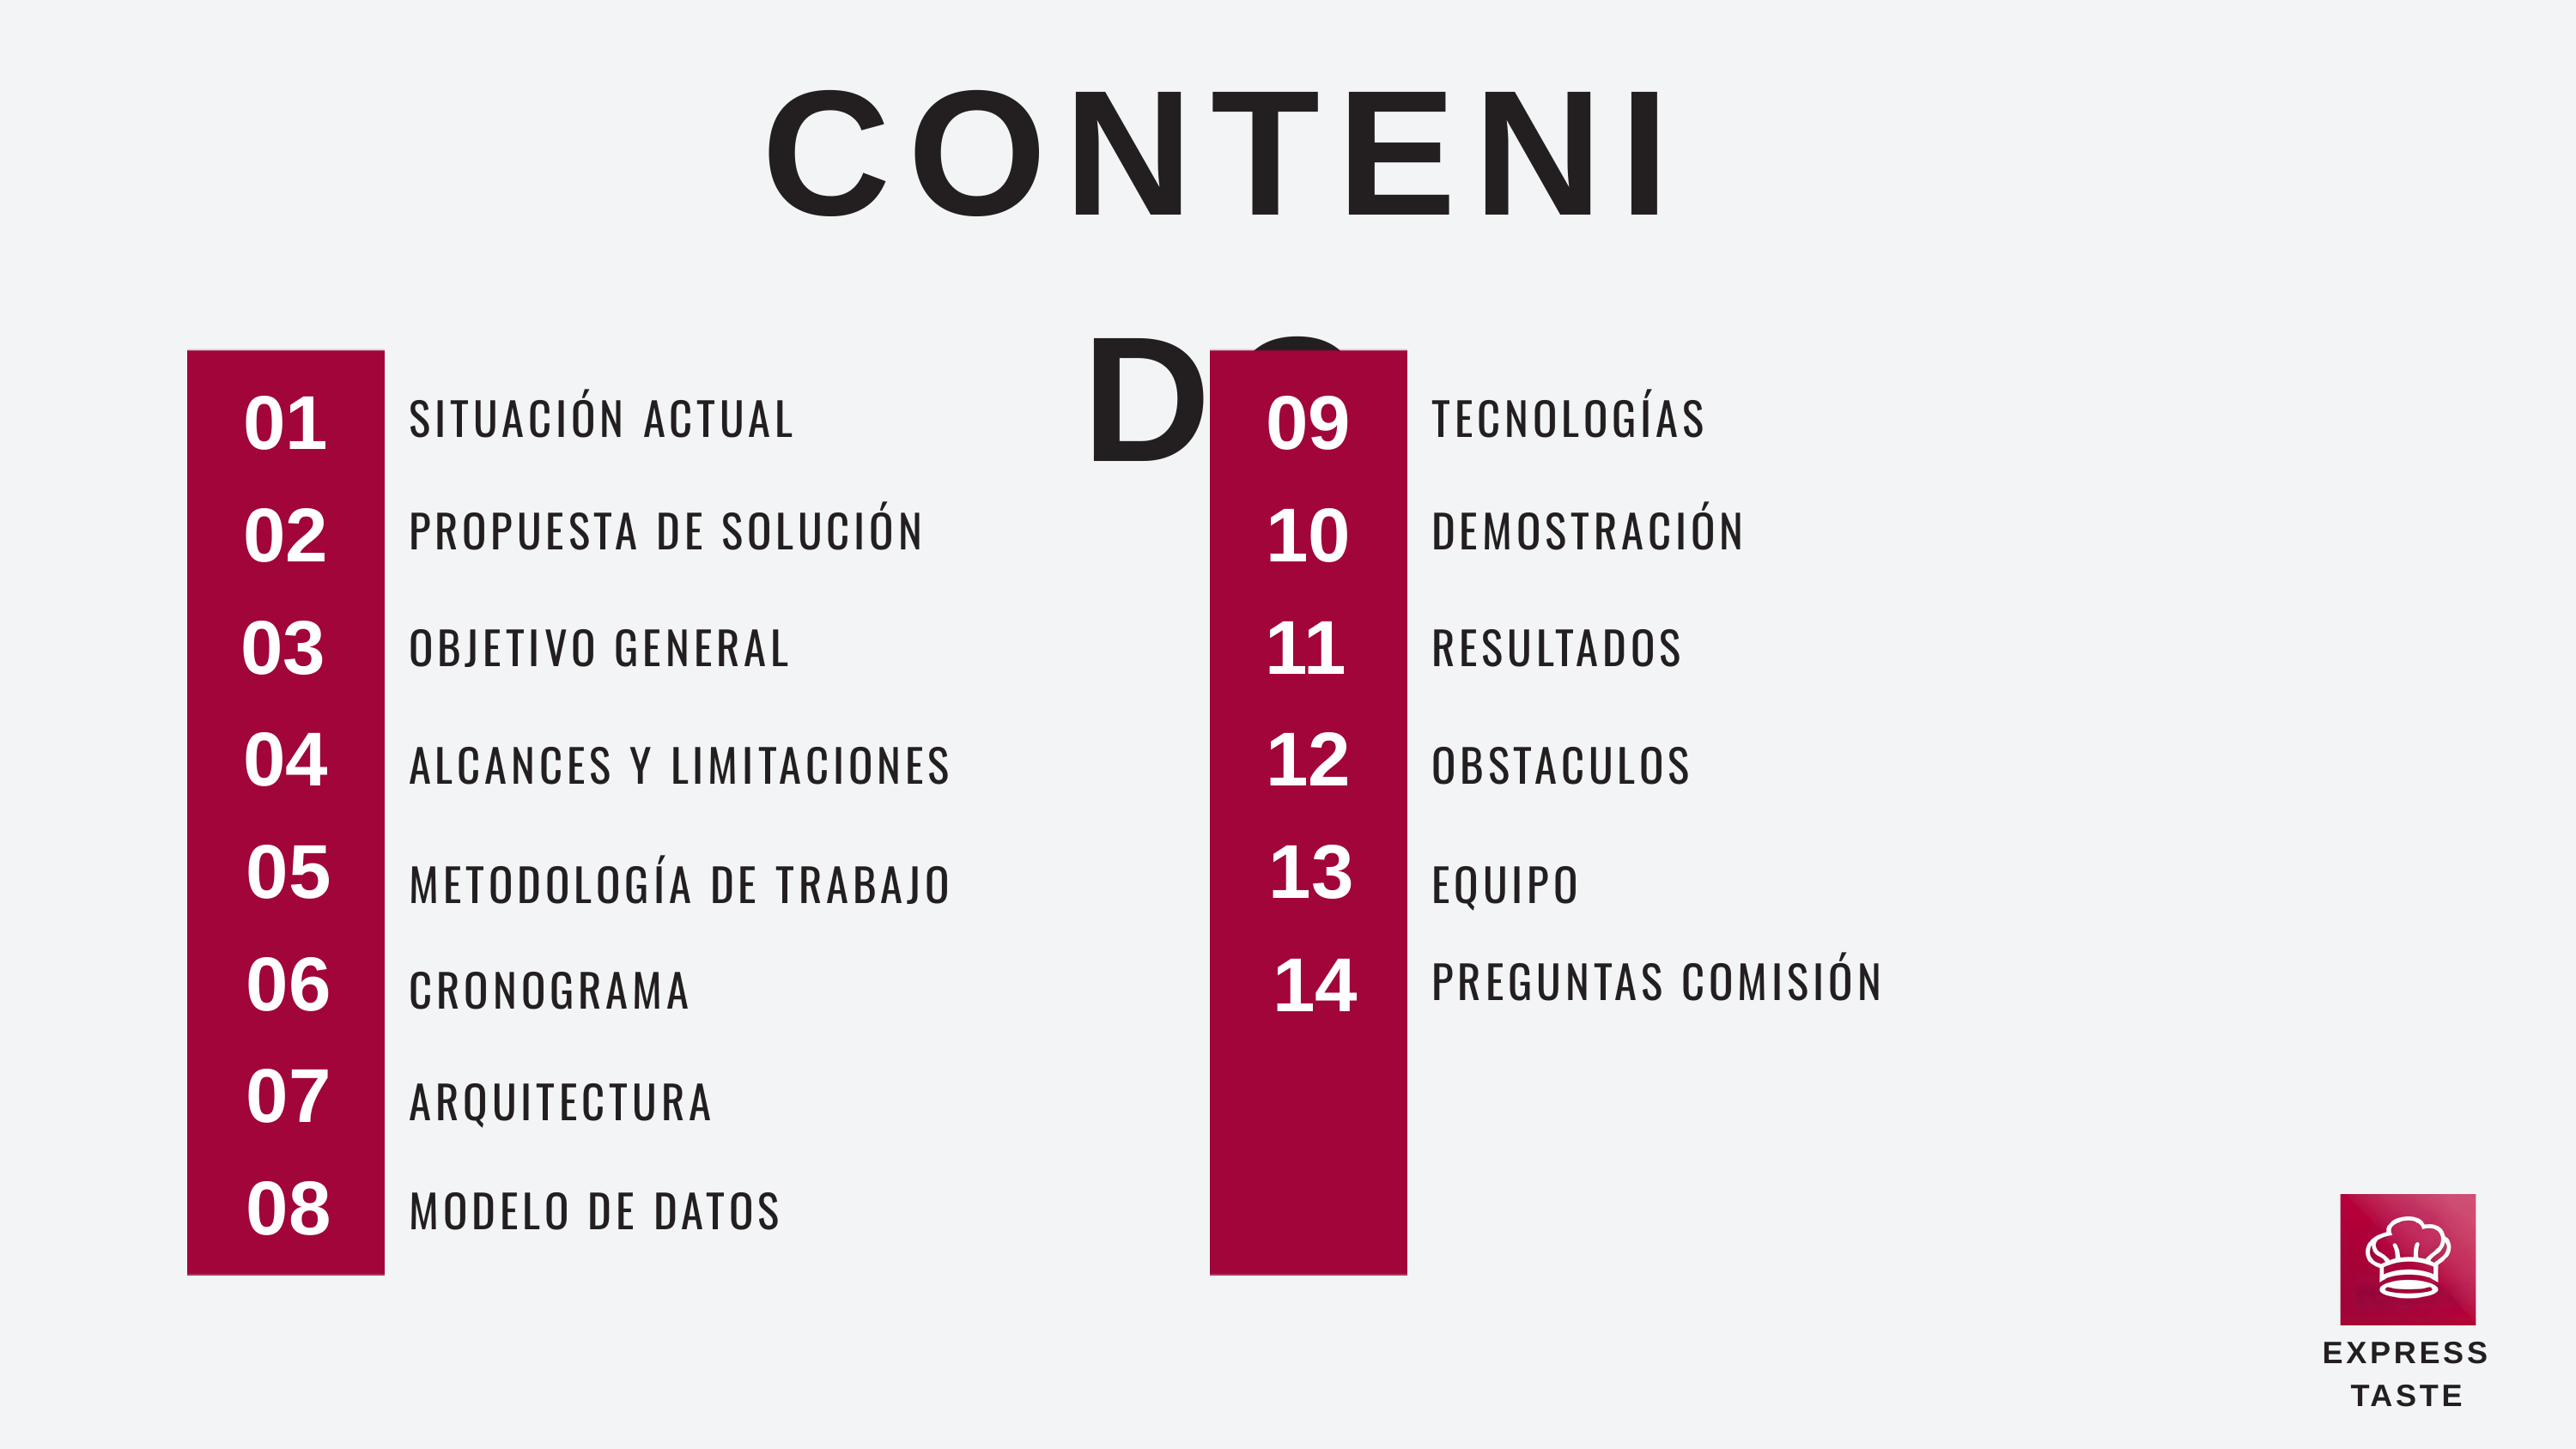

CONTENIDO

01
09
SITUACIÓN ACTUAL
TECNOLOGÍAS
02
10
PROPUESTA DE SOLUCIÓN
DEMOSTRACIÓN
03
11
OBJETIVO GENERAL
RESULTADOS
04
12
ALCANCES Y LIMITACIONES
OBSTACULOS
05
13
METODOLOGÍA DE TRABAJO
EQUIPO
06
14
PREGUNTAS COMISIÓN
CRONOGRAMA
07
ARQUITECTURA
08
MODELO DE DATOS

EXPRESS TASTE